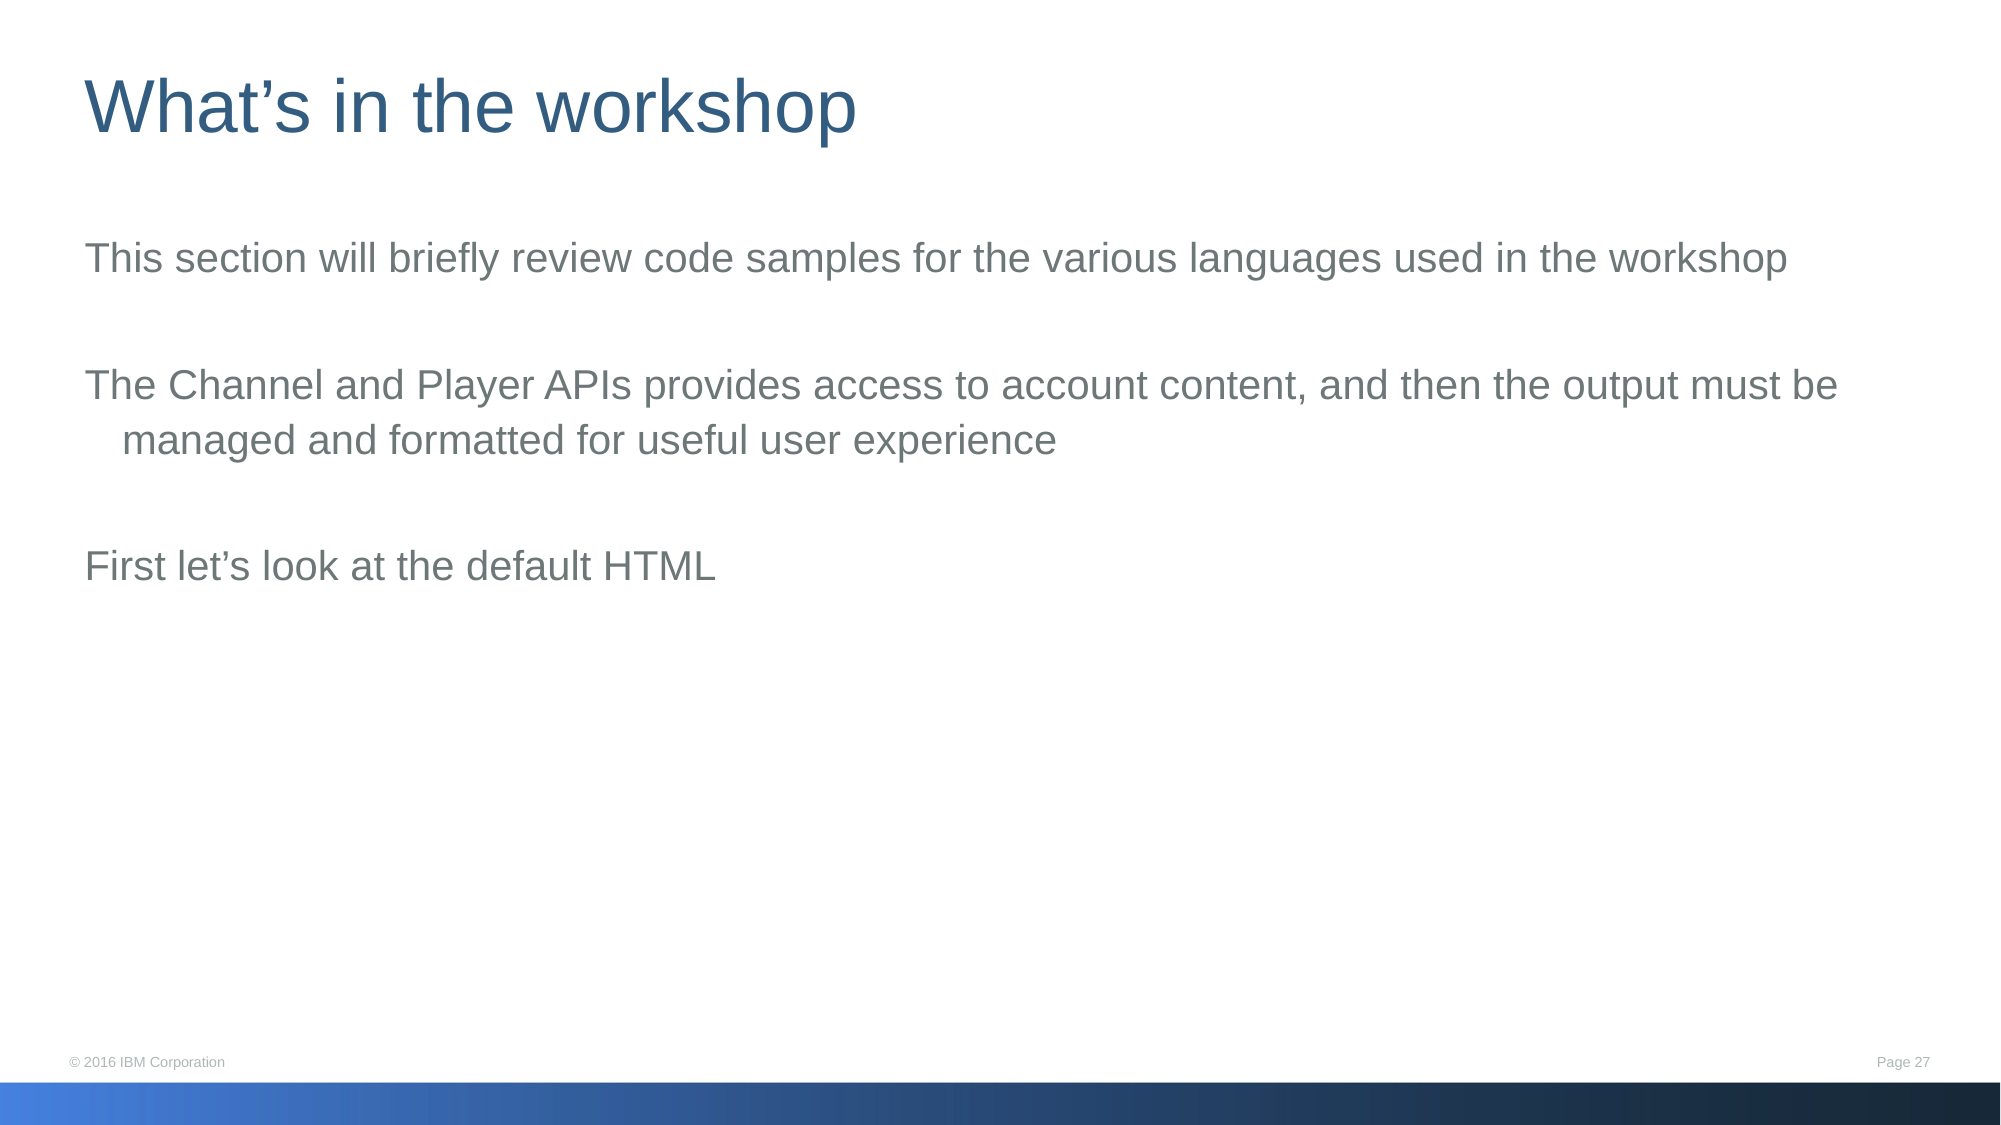

# What’s in the workshop
This section will briefly review code samples for the various languages used in the workshop

The Channel and Player APIs provides access to account content, and then the output must be managed and formatted for useful user experience

First let’s look at the default HTML